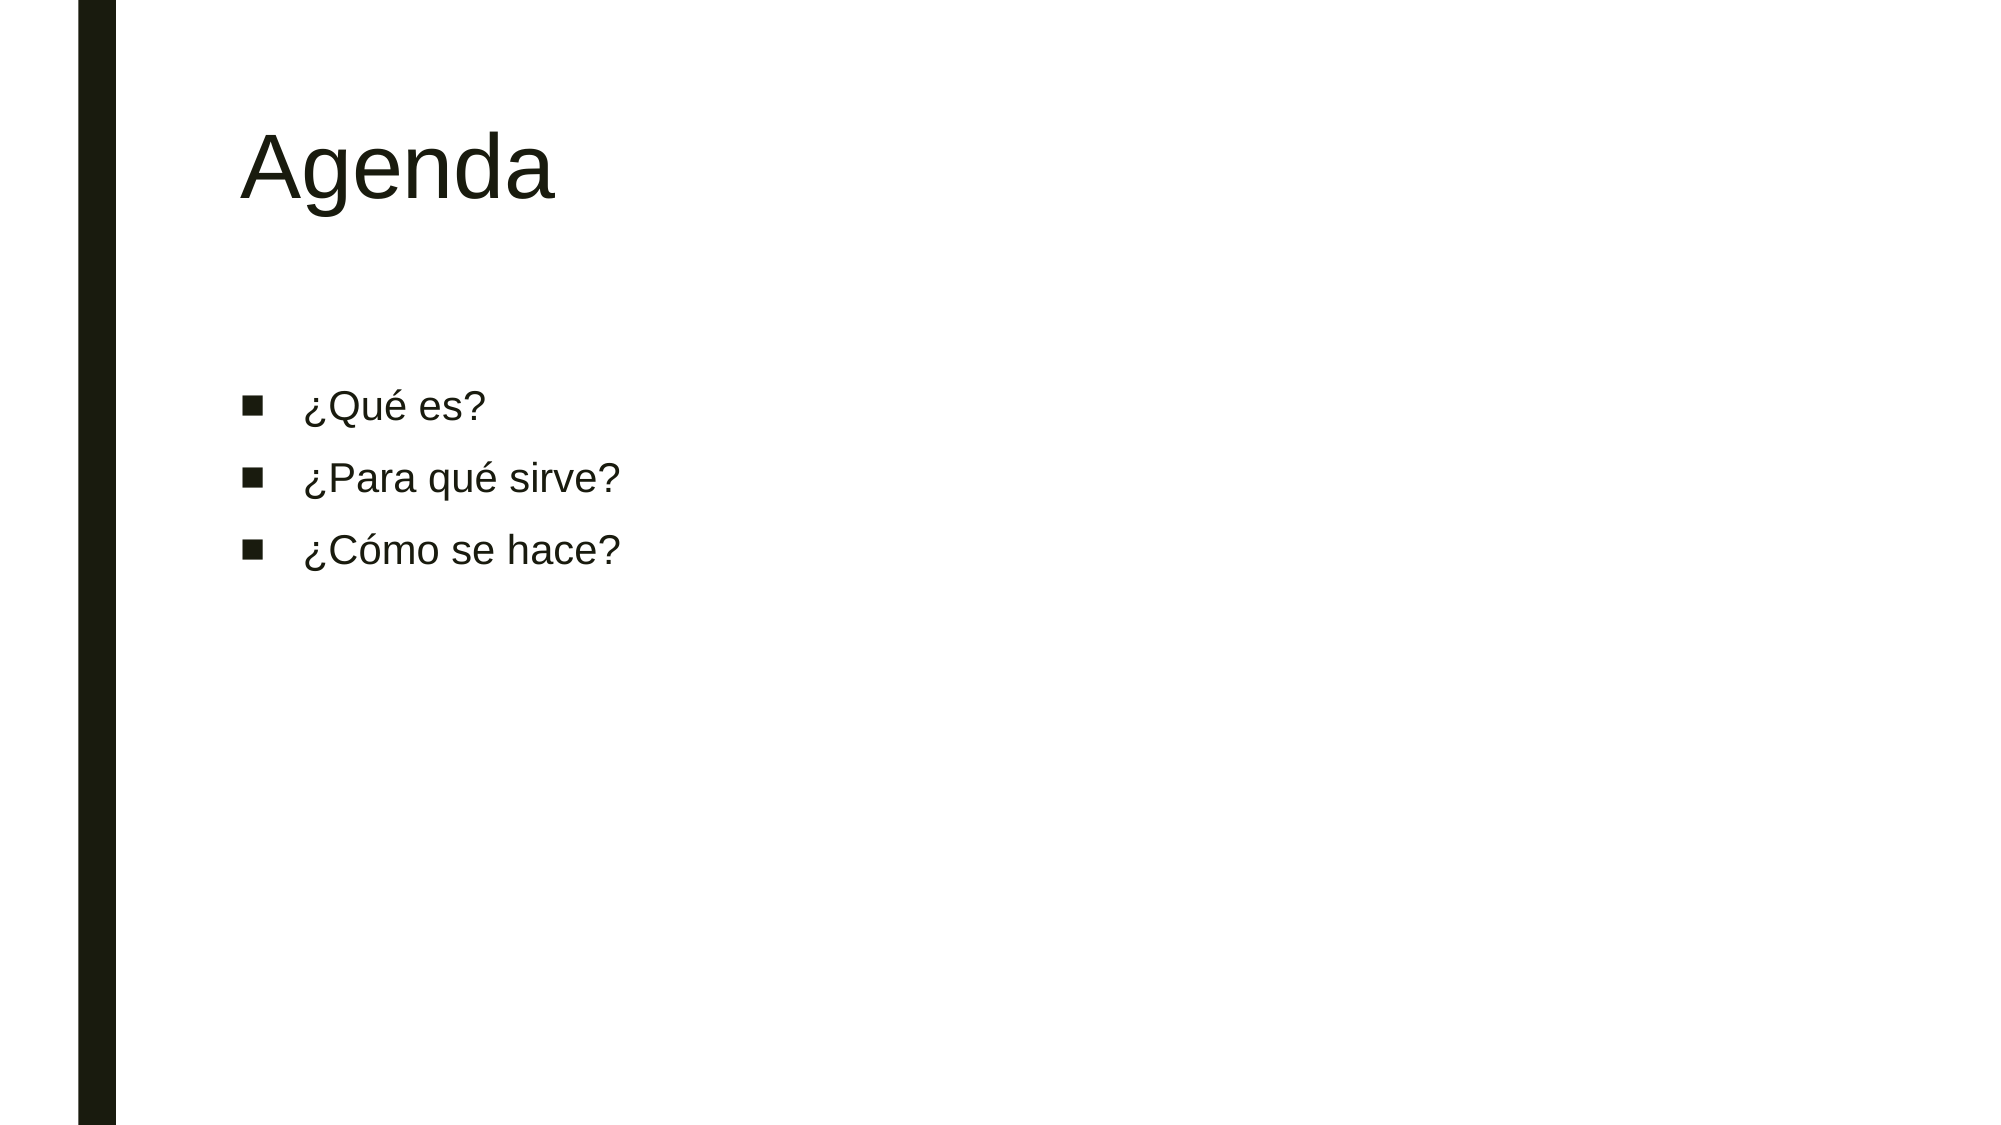

# Agenda
¿Qué es?
¿Para qué sirve?
¿Cómo se hace?